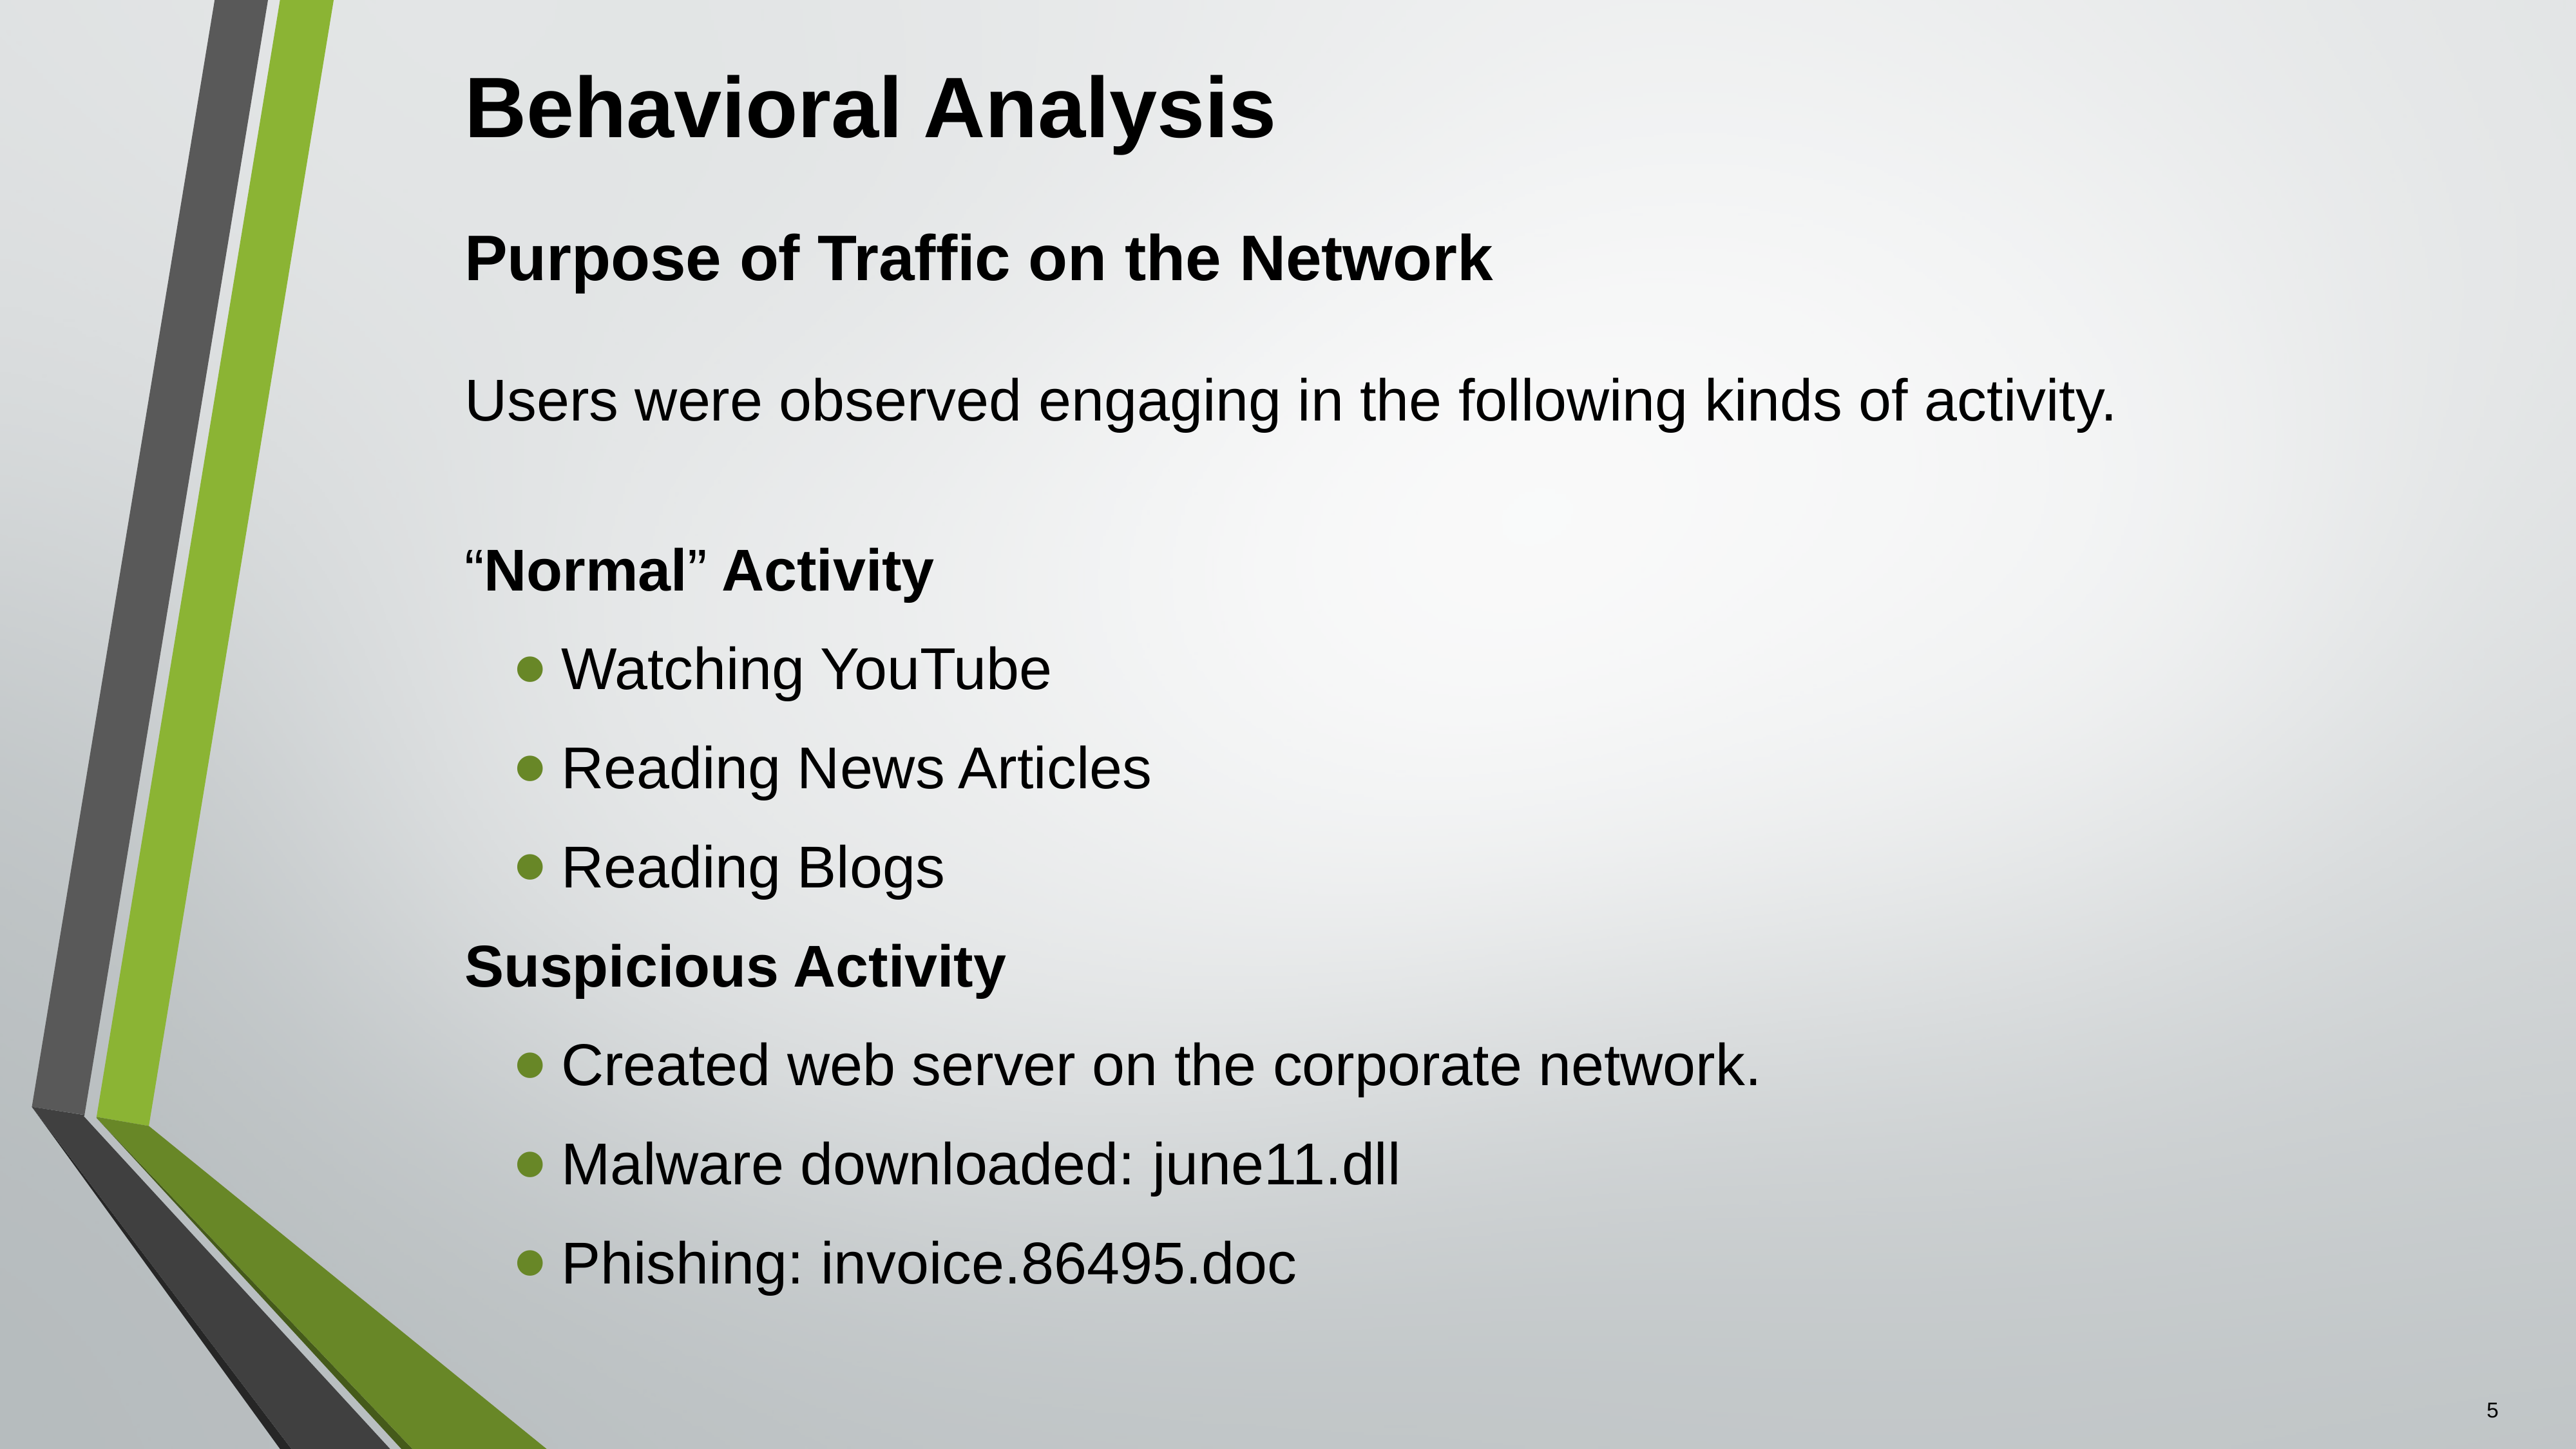

# Behavioral Analysis
Purpose of Traffic on the Network
Users were observed engaging in the following kinds of activity.
“Normal” Activity
Watching YouTube
Reading News Articles
Reading Blogs
Suspicious Activity
Created web server on the corporate network.
Malware downloaded: june11.dll
Phishing: invoice.86495.doc
5